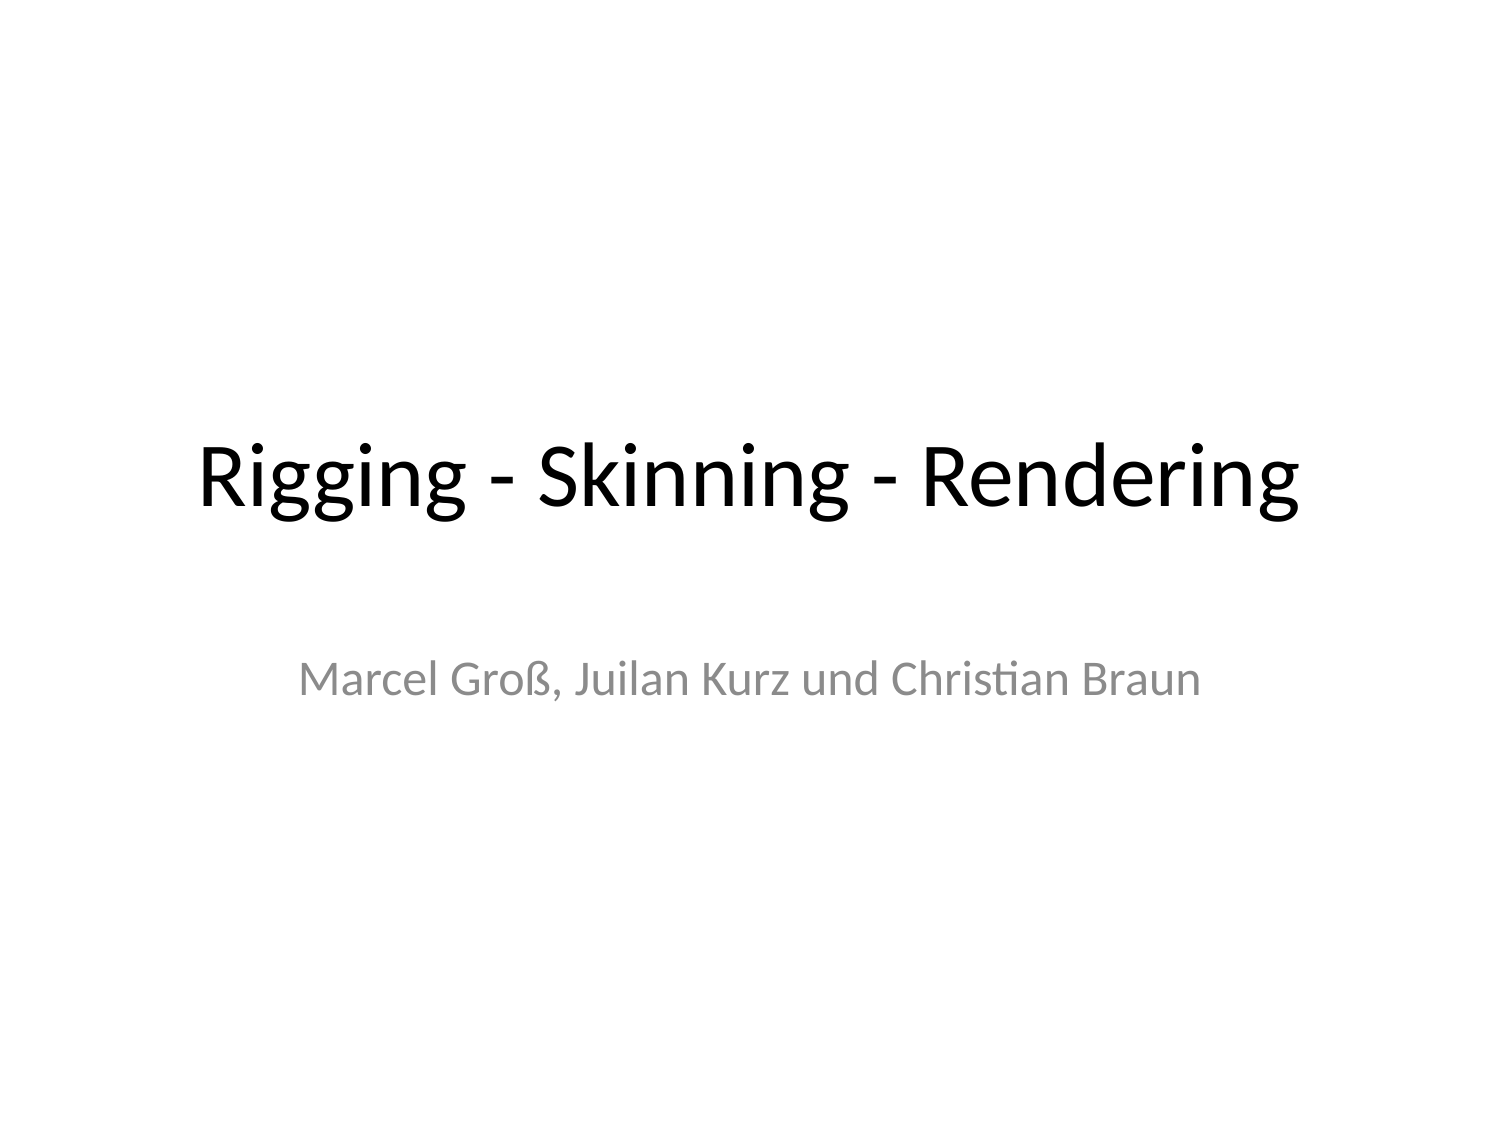

# Rigging - Skinning - Rendering
Marcel Groß, Juilan Kurz und Christian Braun